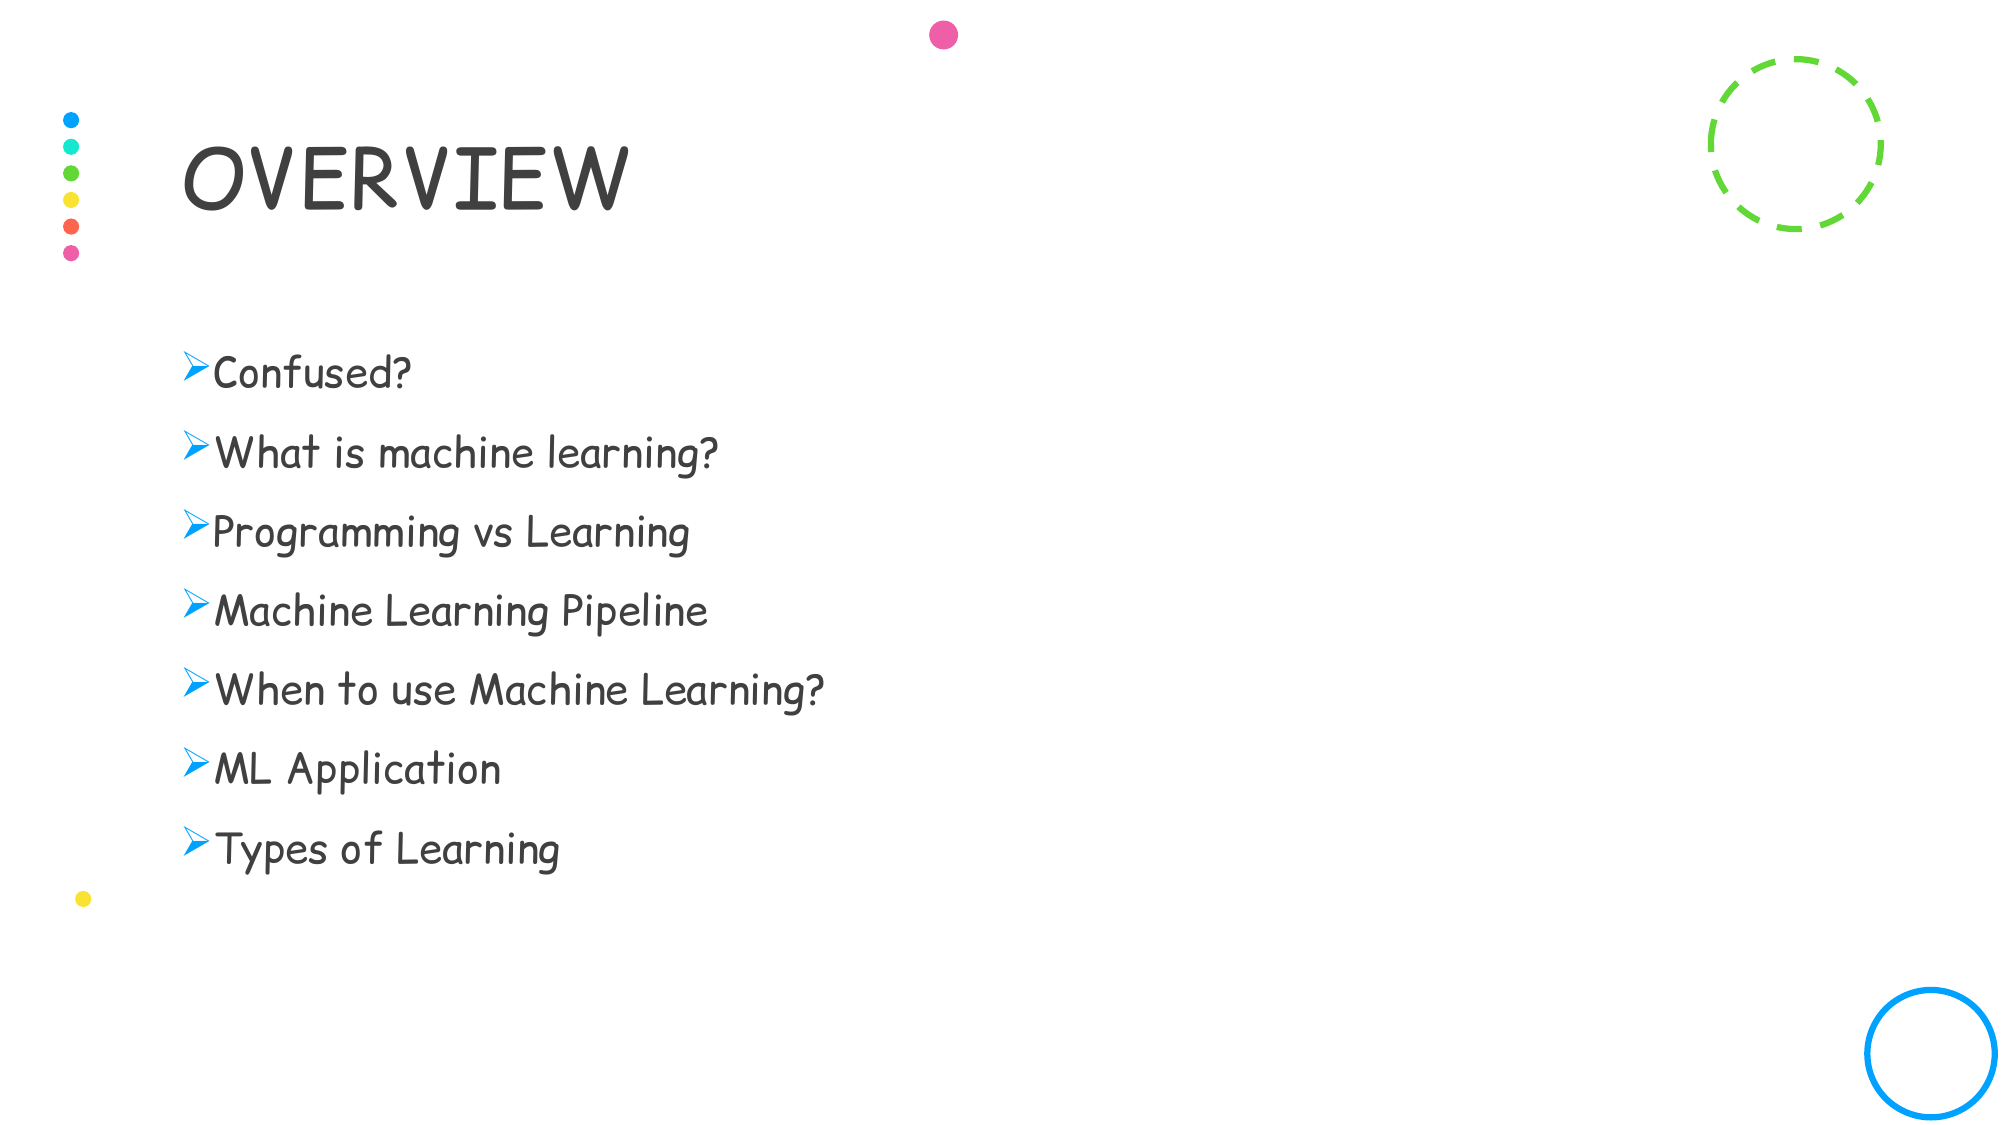

# Overview
Confused?
What is machine learning?
Programming vs Learning
Machine Learning Pipeline
When to use Machine Learning?
ML Application
Types of Learning
Introdcution to Machine Learning
23/08/2021
2